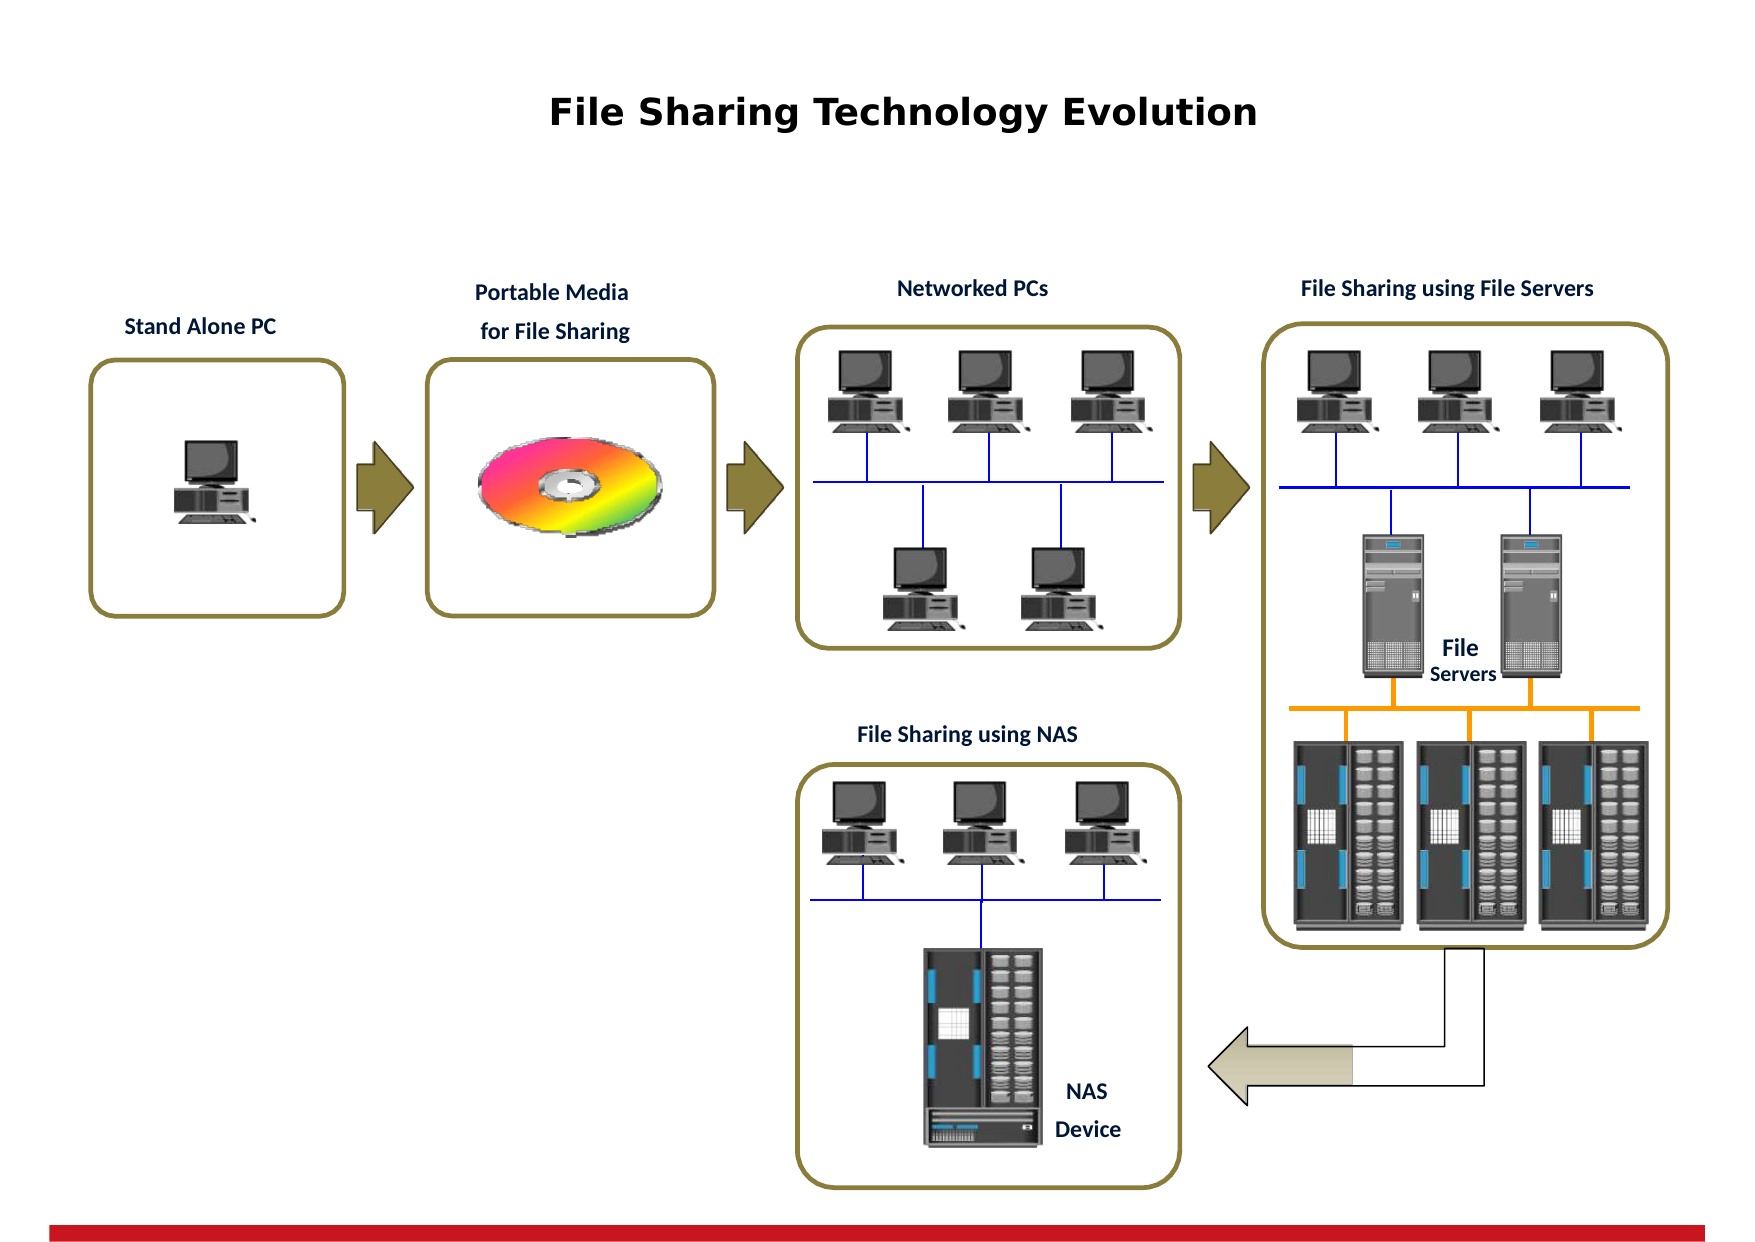

File Sharing Technology Evolution
File Sharing using File Servers
Networked PCs
Portable Media
for File Sharing
Stand Alone PC

File
Servers

File Sharing using NAS

NAS
Device